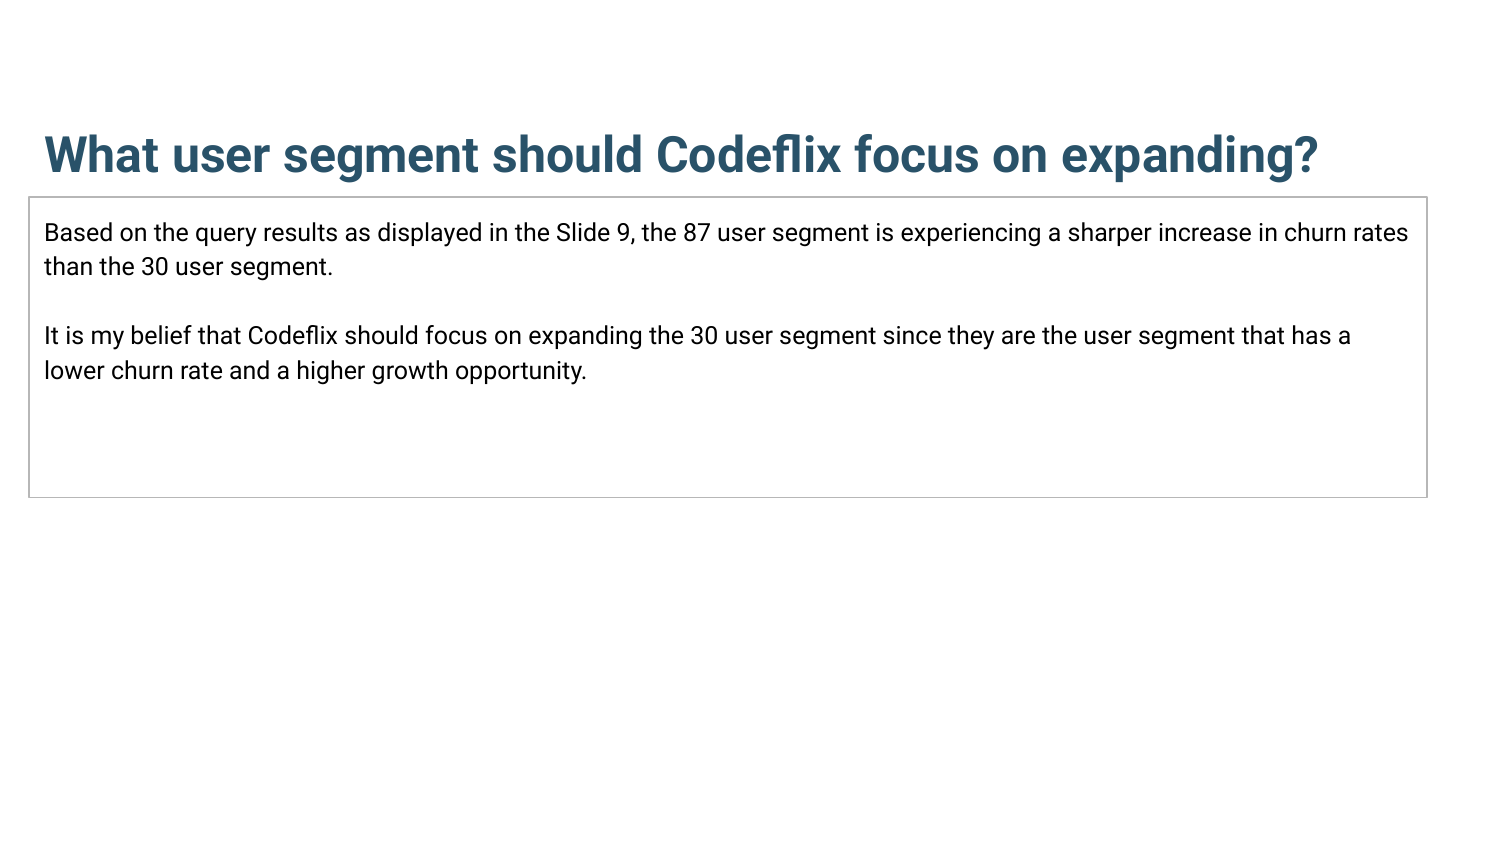

What user segment should Codeflix focus on expanding?
Based on the query results as displayed in the Slide 9, the 87 user segment is experiencing a sharper increase in churn rates than the 30 user segment.

It is my belief that Codeflix should focus on expanding the 30 user segment since they are the user segment that has a lower churn rate and a higher growth opportunity.